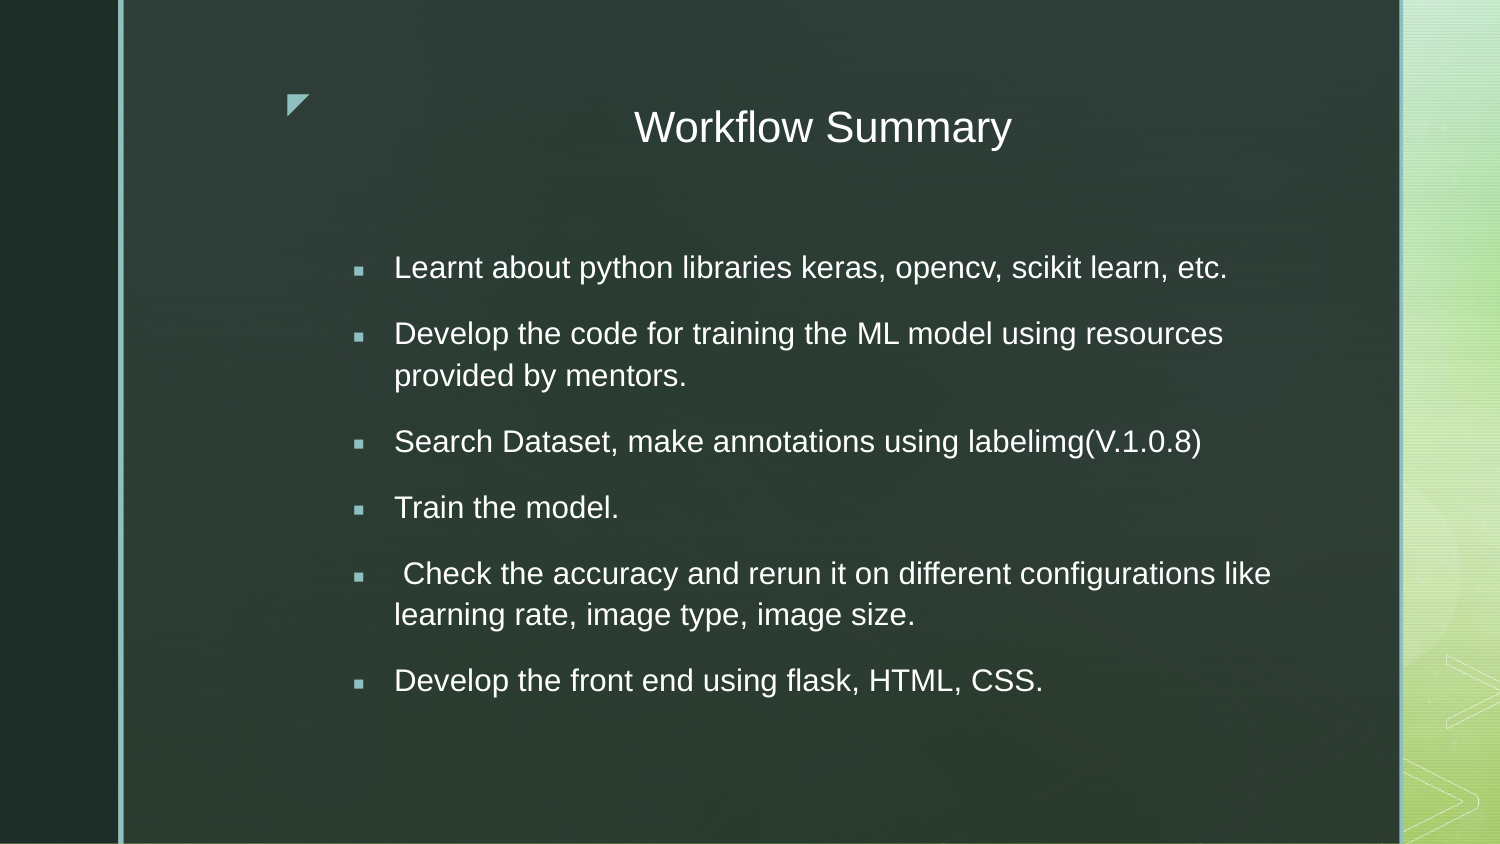

# Workflow Summary
Learnt about python libraries keras, opencv, scikit learn, etc.
Develop the code for training the ML model using resources provided by mentors.
Search Dataset, make annotations using labelimg(V.1.0.8)
Train the model.
 Check the accuracy and rerun it on different configurations like learning rate, image type, image size.
Develop the front end using flask, HTML, CSS.